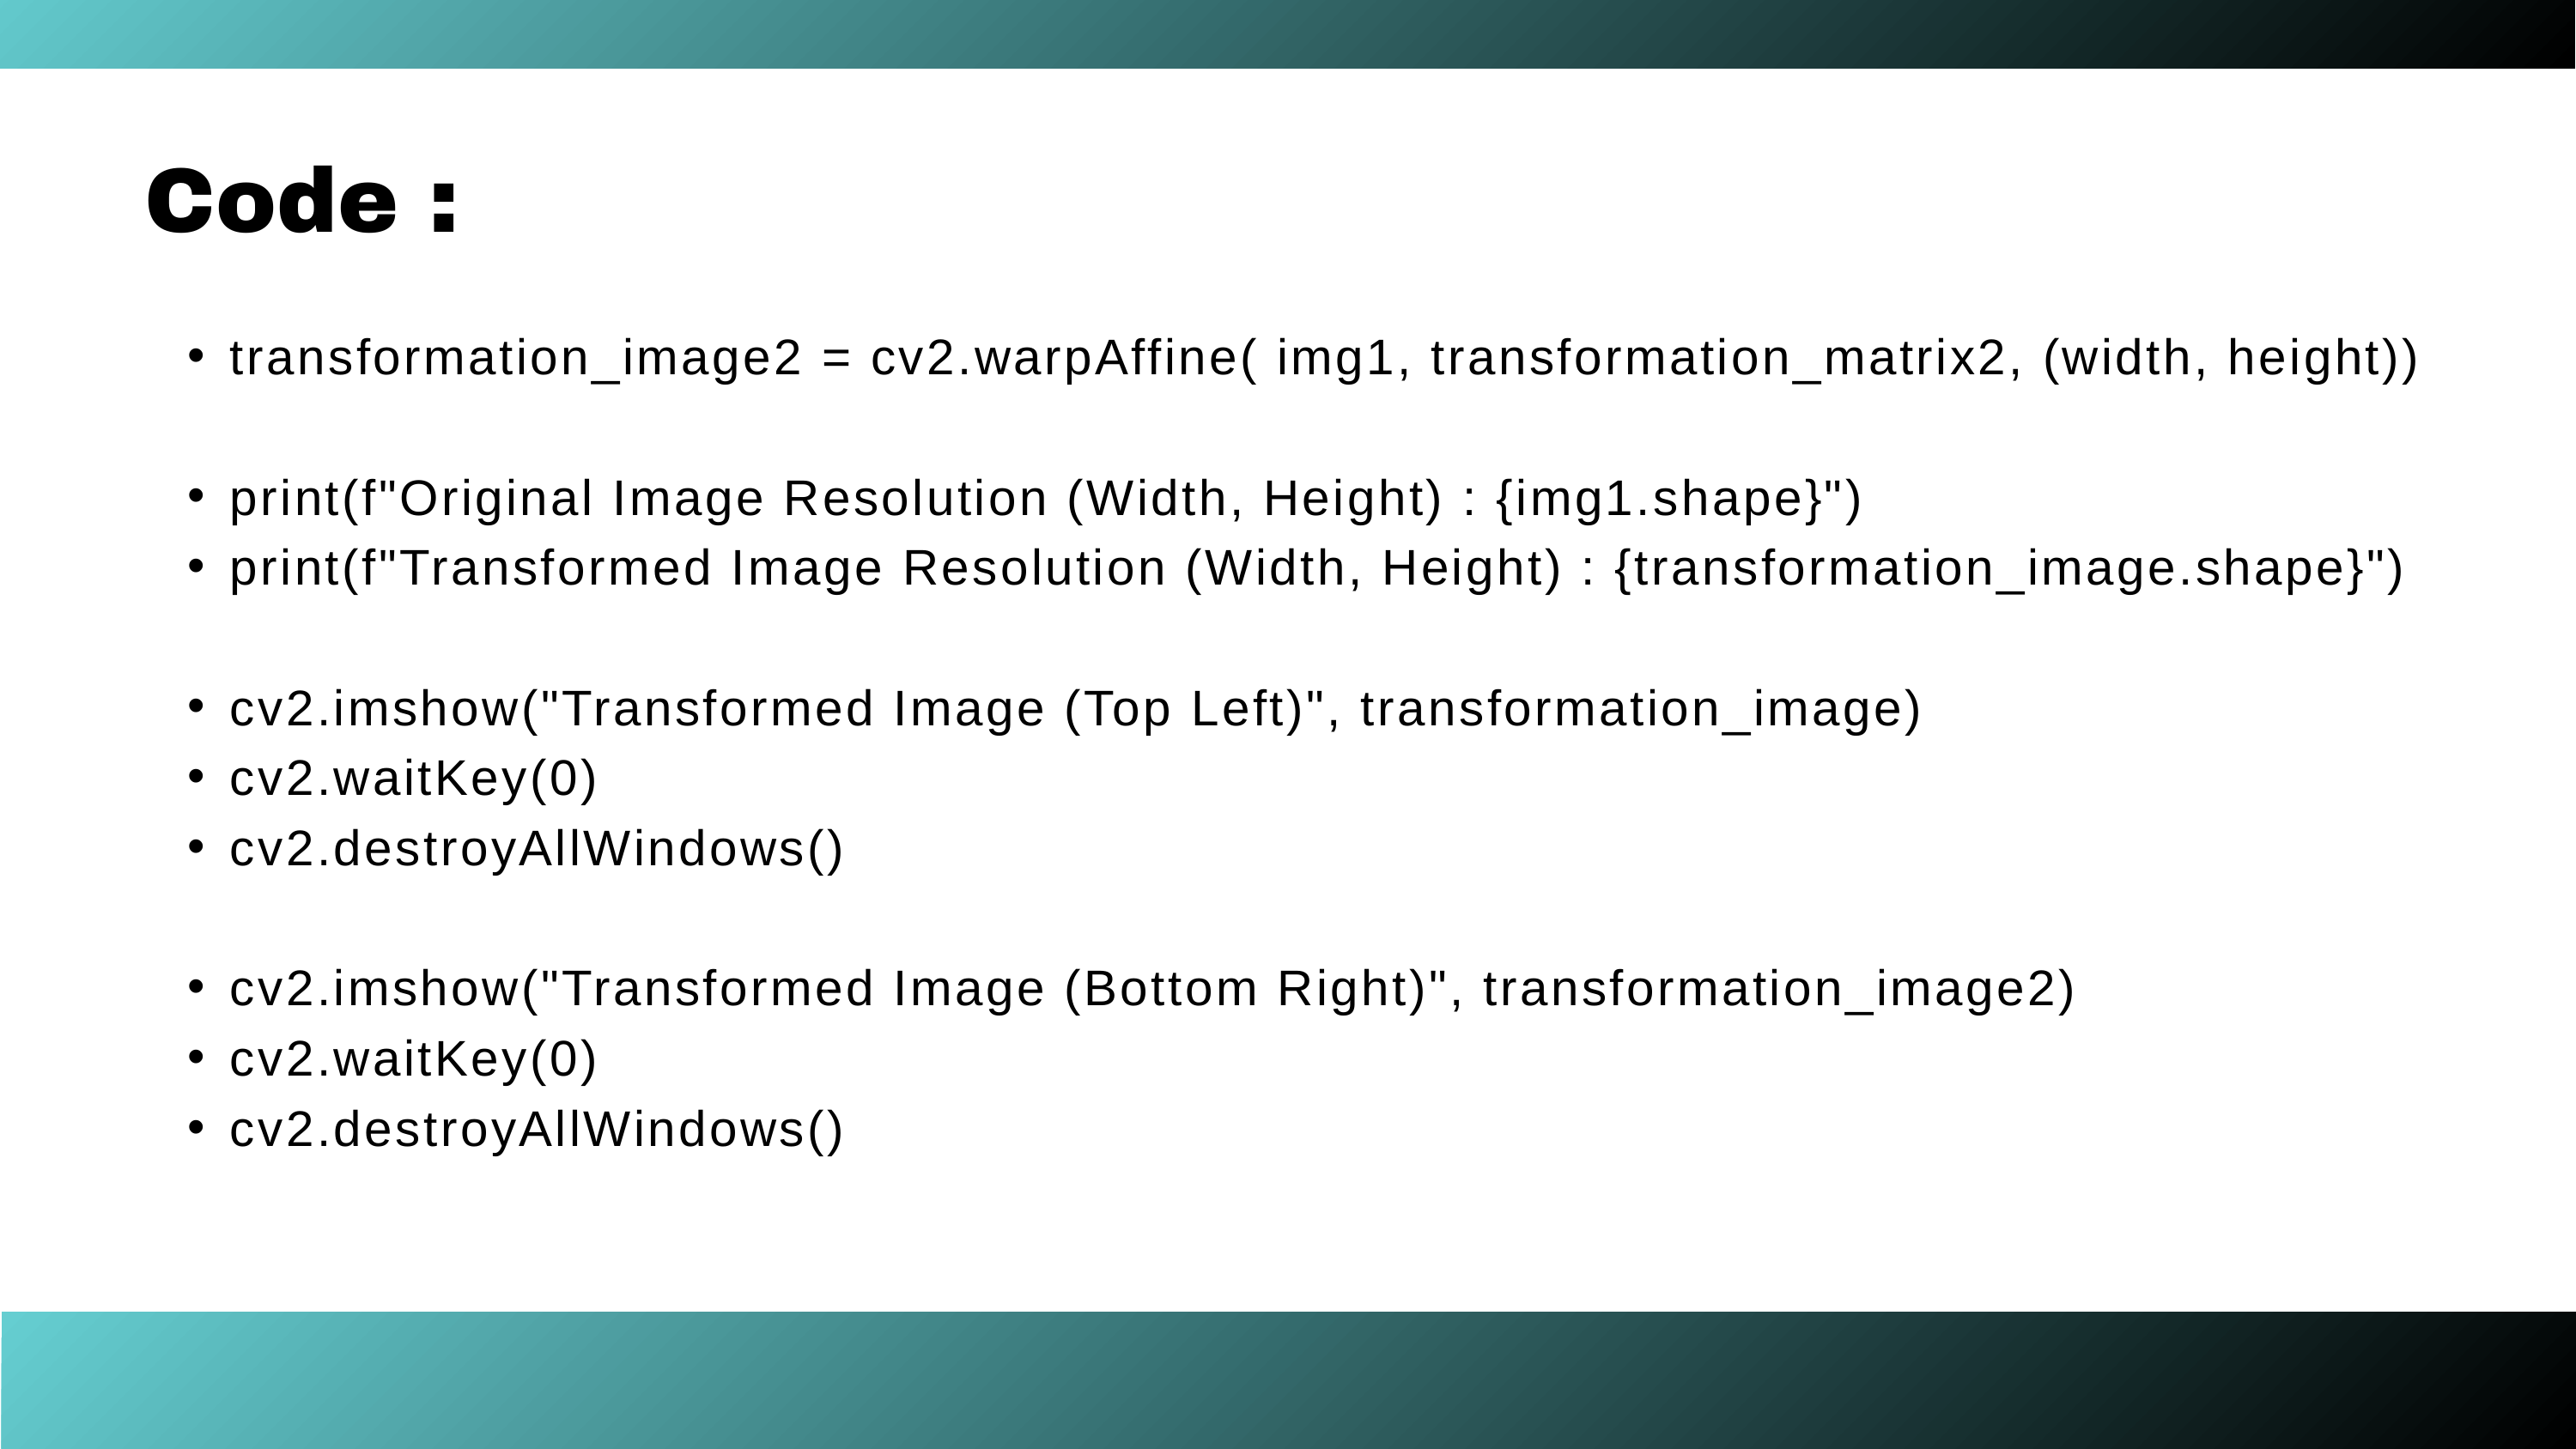

Code :
transformation_image2 = cv2.warpAffine( img1, transformation_matrix2, (width, height))

print(f"Original Image Resolution (Width, Height) : {img1.shape}")
print(f"Transformed Image Resolution (Width, Height) : {transformation_image.shape}")

cv2.imshow("Transformed Image (Top Left)", transformation_image)
cv2.waitKey(0)
cv2.destroyAllWindows()

cv2.imshow("Transformed Image (Bottom Right)", transformation_image2)
cv2.waitKey(0)
cv2.destroyAllWindows()